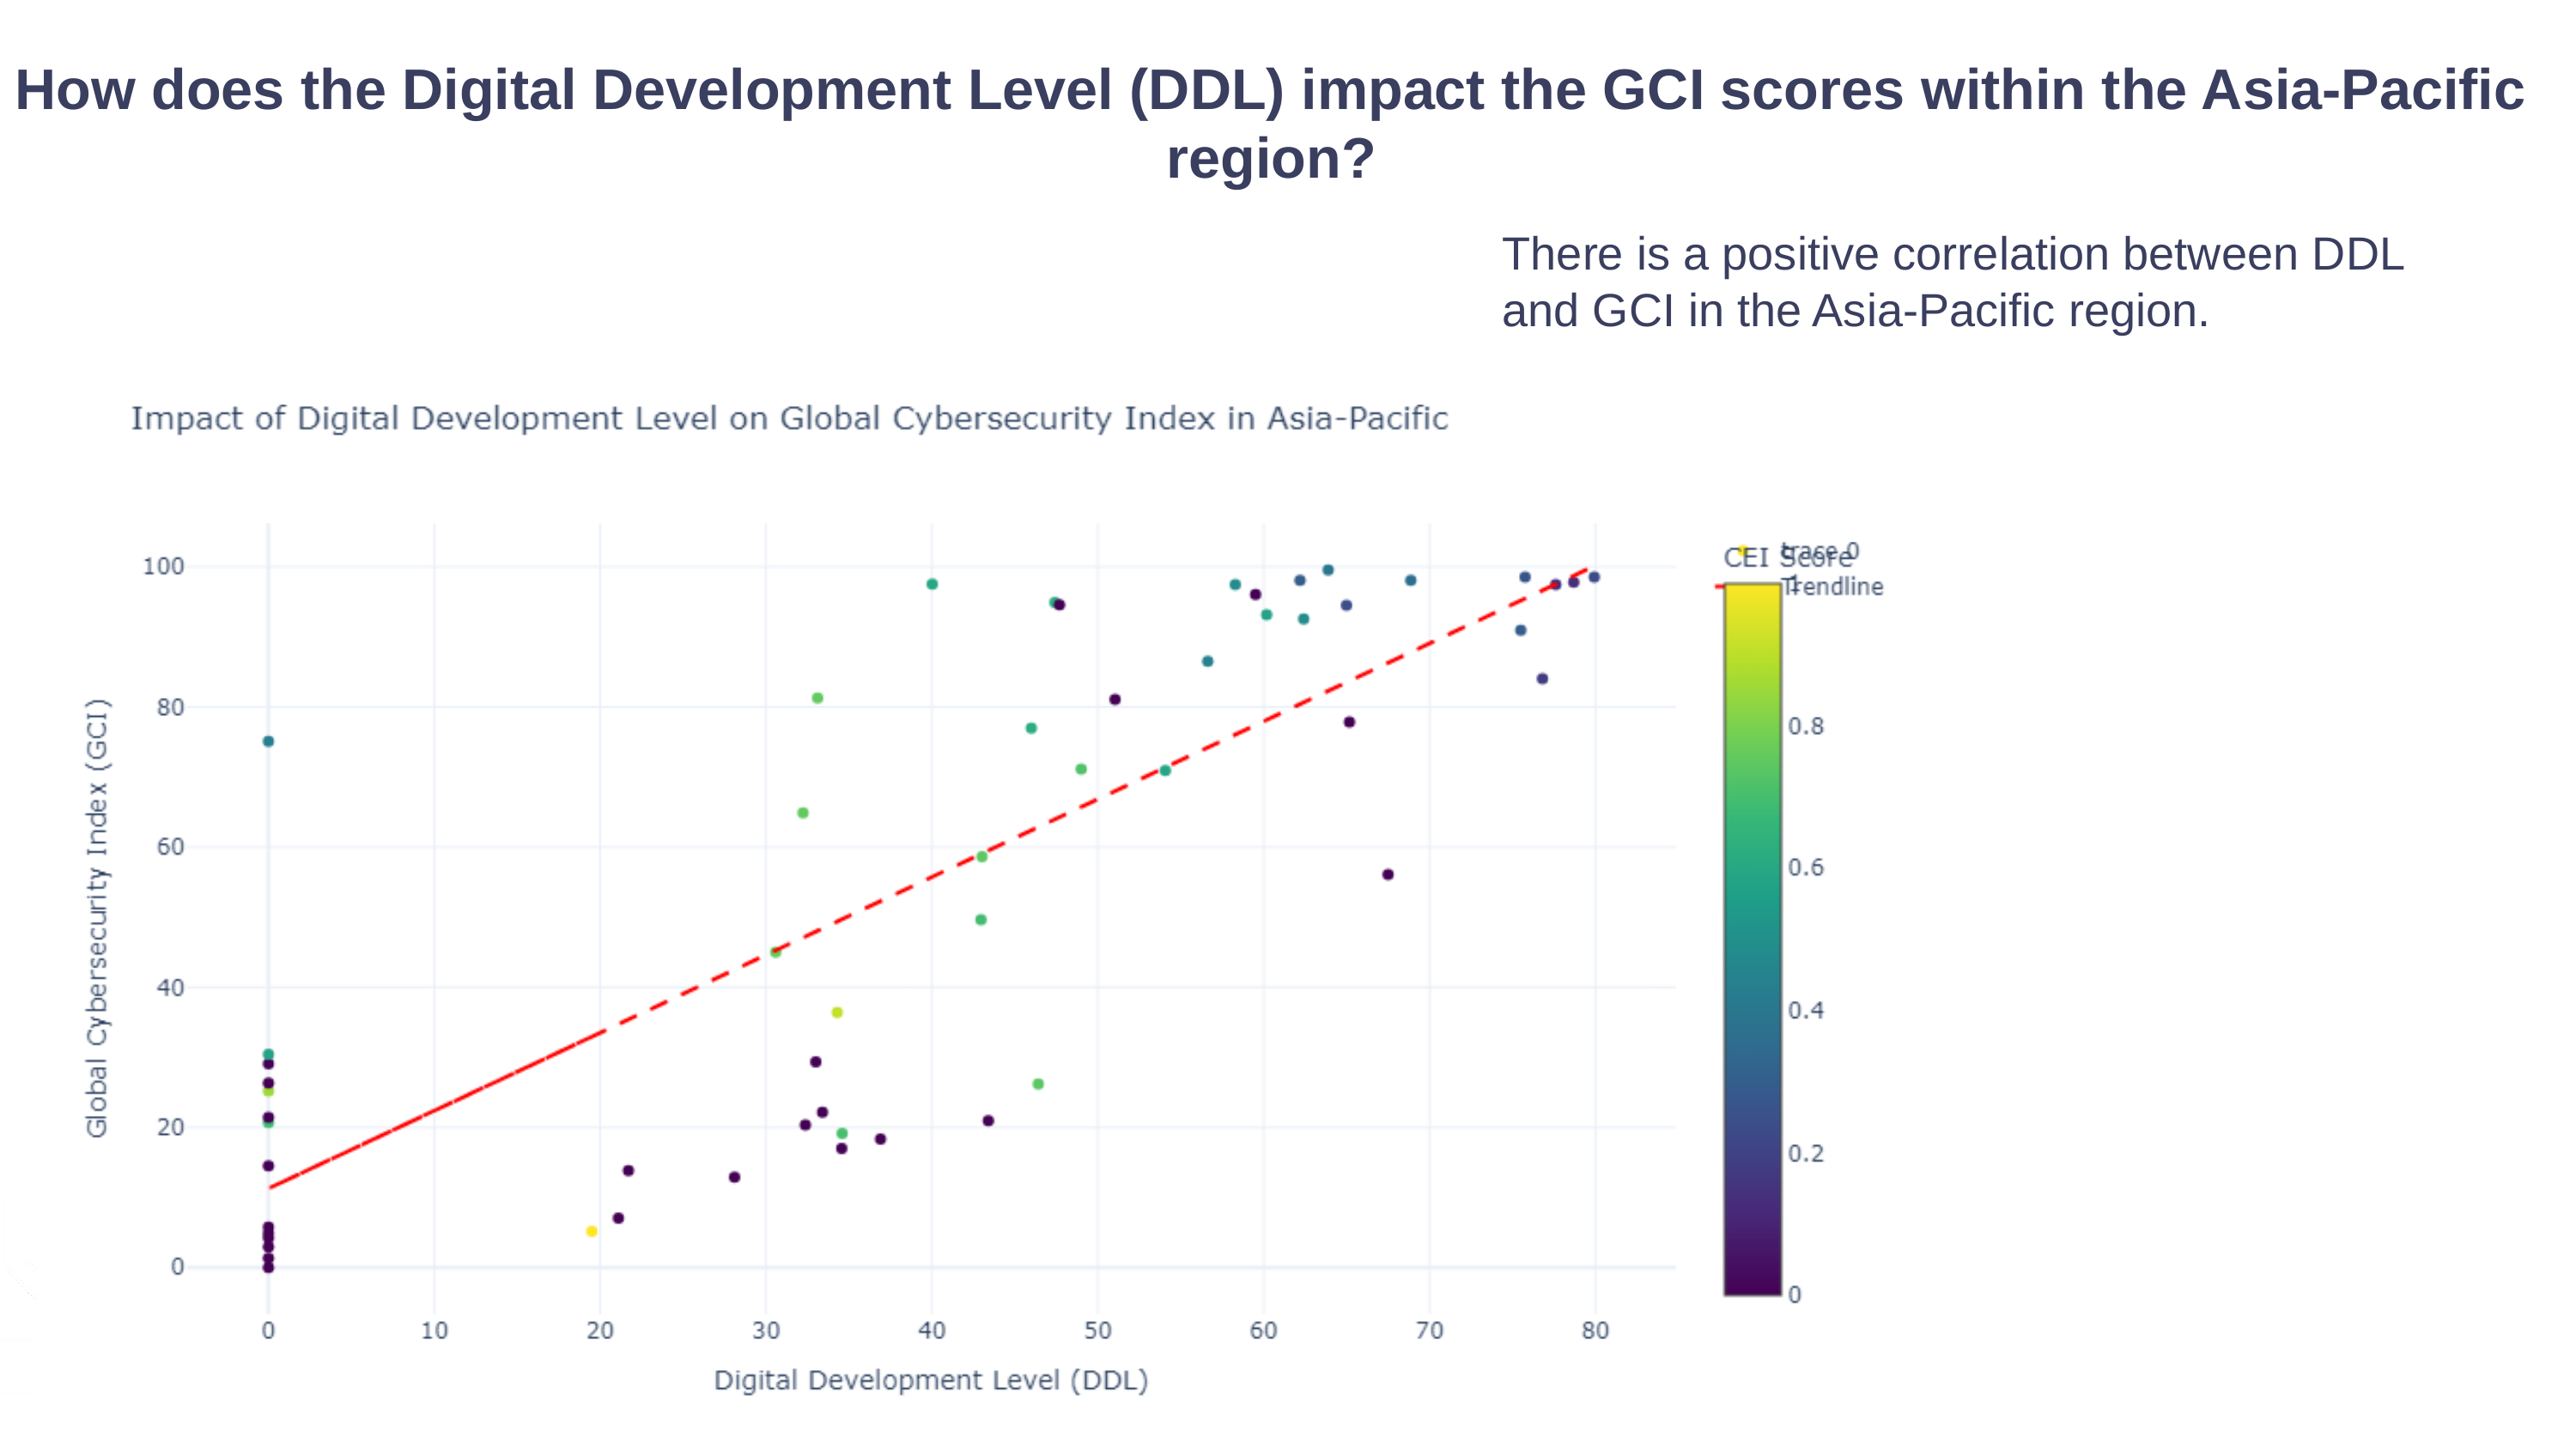

How does the Digital Development Level (DDL) impact the GCI scores within the Asia-Pacific region?
There is a positive correlation between DDL and GCI in the Asia-Pacific region.